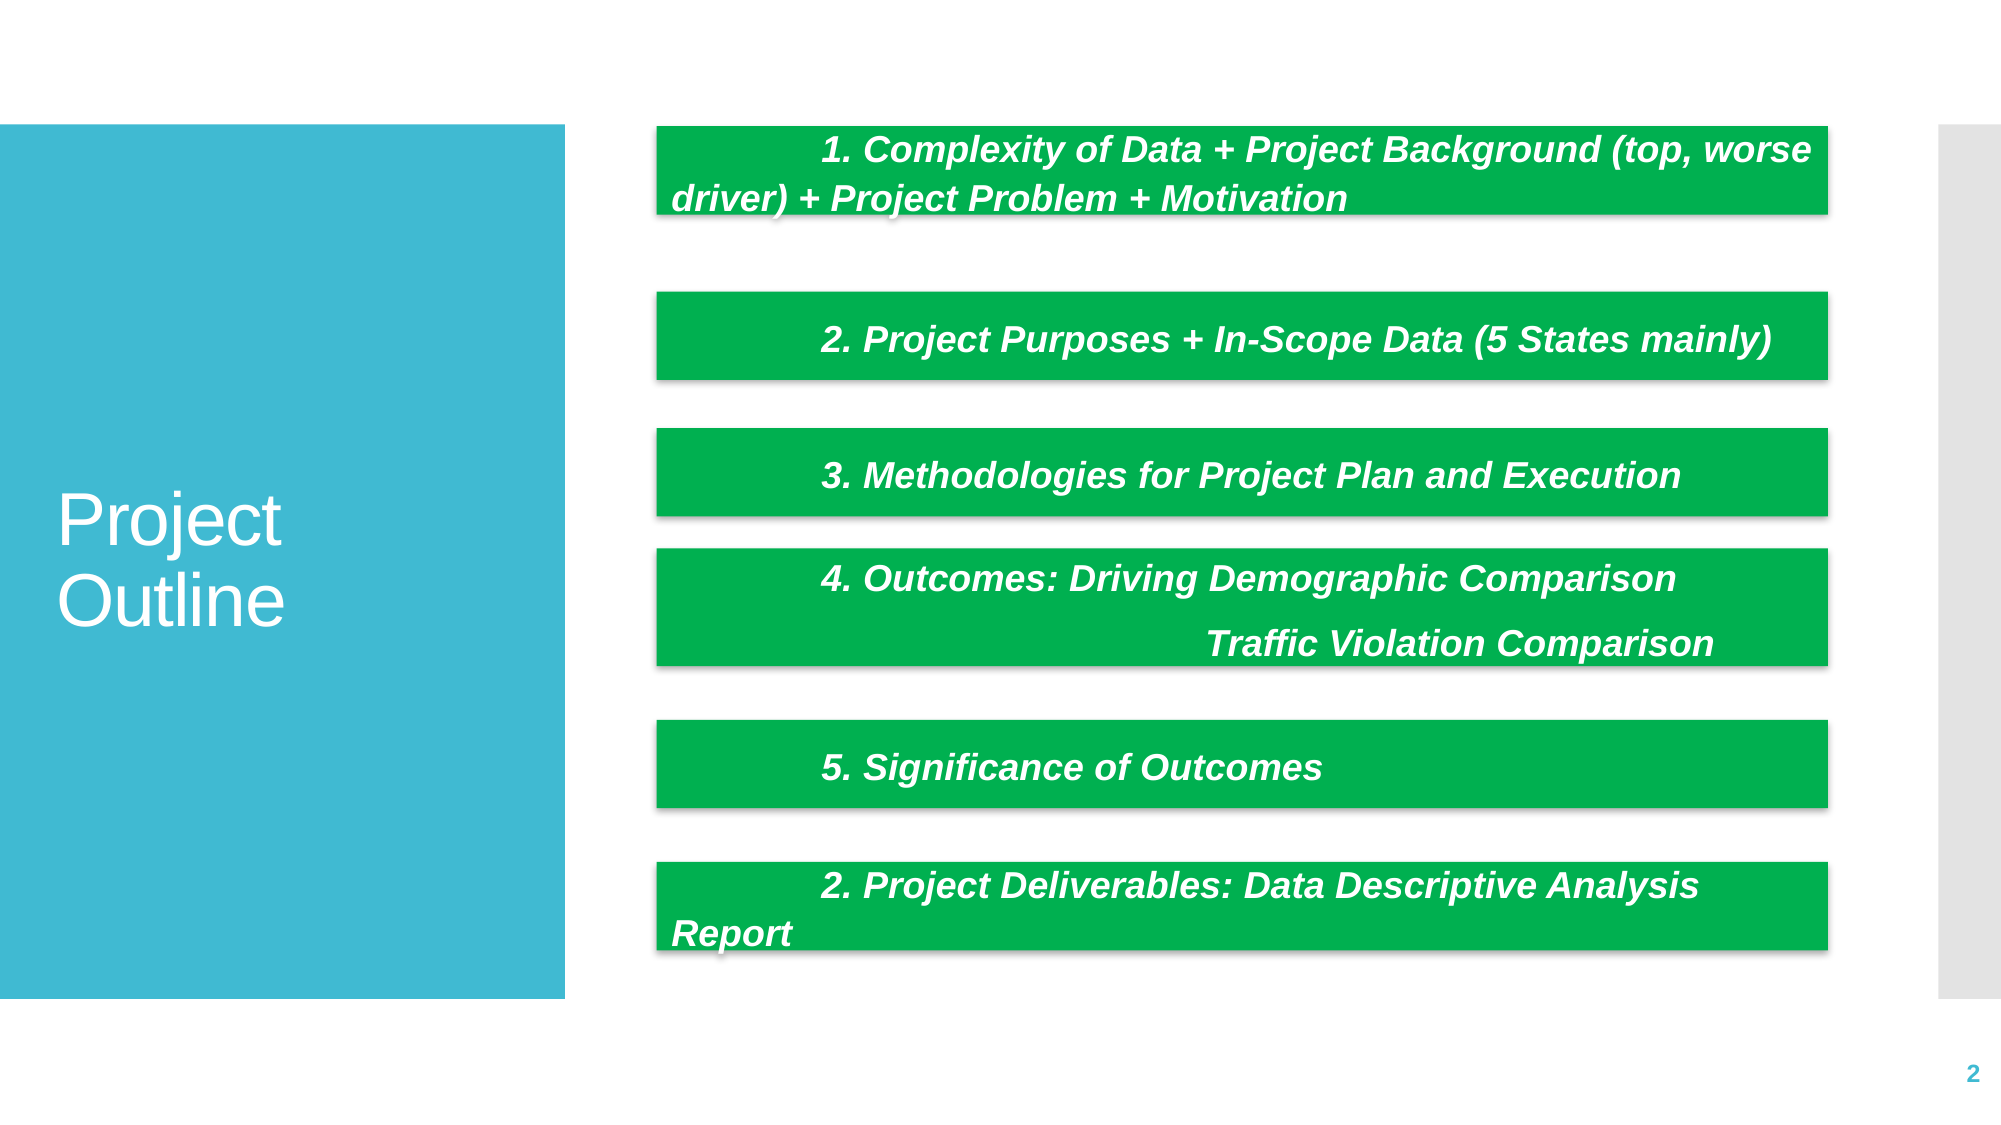

1. Complexity of Data + Project Background (top, worse driver) + Project Problem + Motivation
# Project Outline
	2. Project Purposes + In-Scope Data (5 States mainly)
	3. Methodologies for Project Plan and Execution
	4. Outcomes: Driving Demographic Comparison
			        Traffic Violation Comparison
	5. Significance of Outcomes
	2. Project Deliverables: Data Descriptive Analysis Report
2